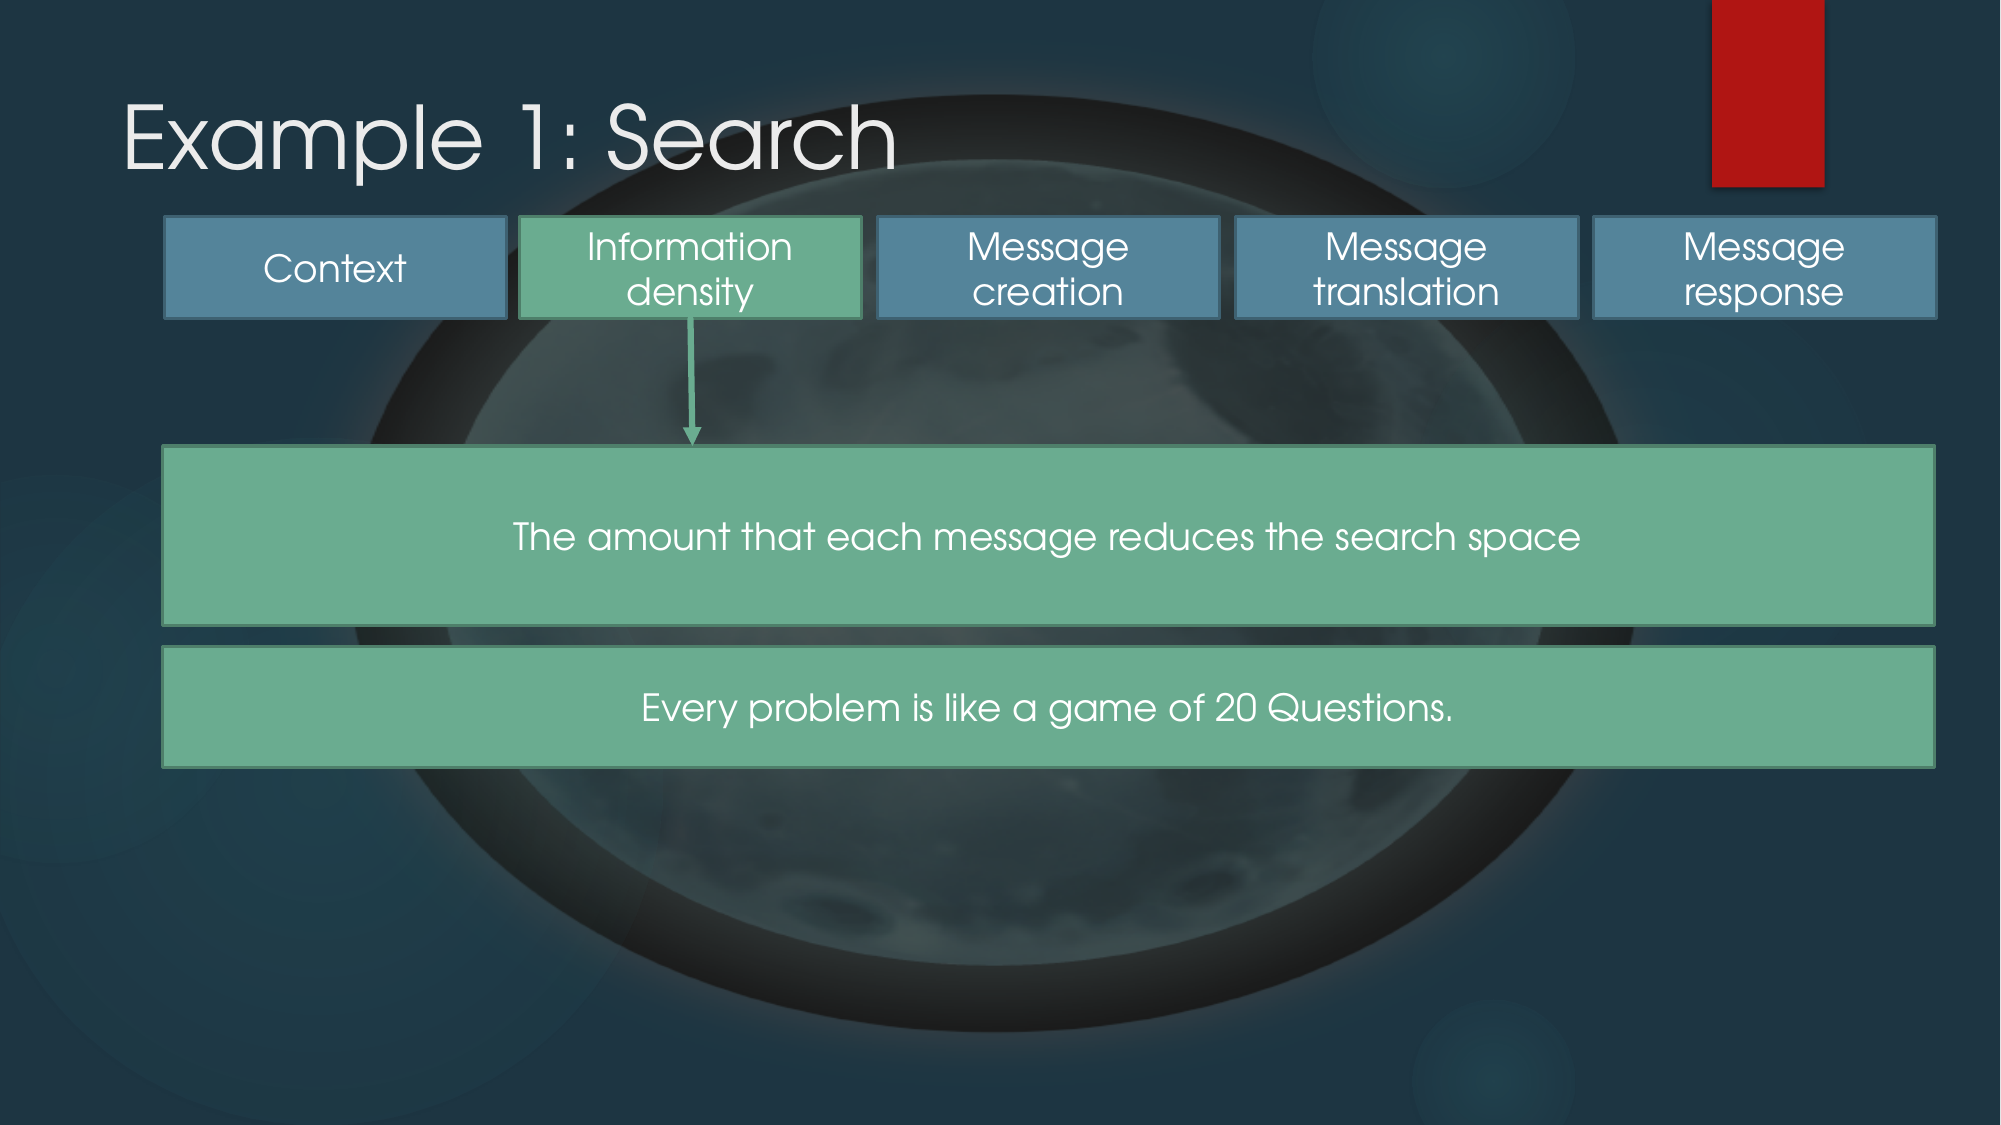

# Example 1: Search
Context
Information density
Message creation
Message translation
Message response
The amount that each message reduces the search space
Every problem is like a game of 20 Questions.